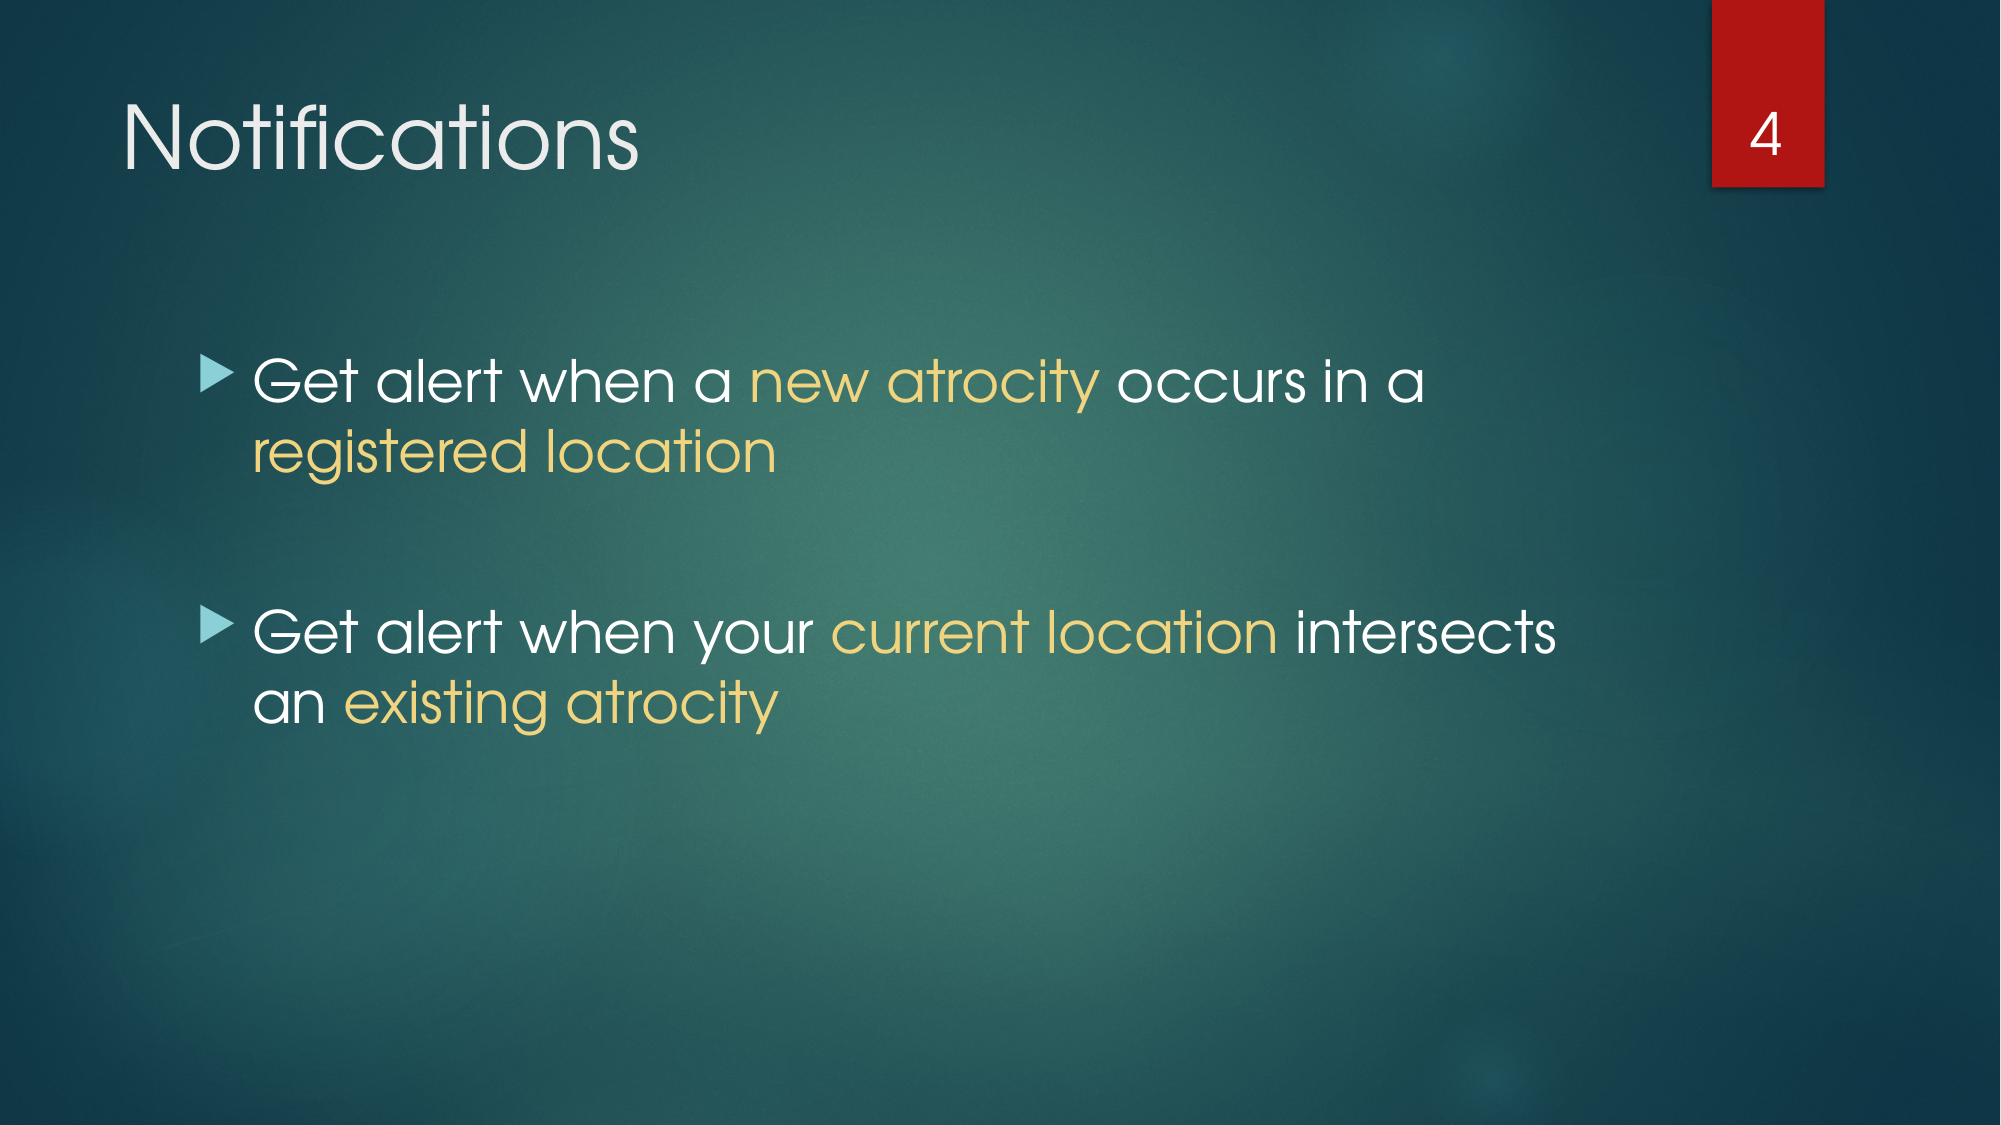

4
# Notifications
Get alert when a new atrocity occurs in a registered location

Get alert when your current location intersects an existing atrocity